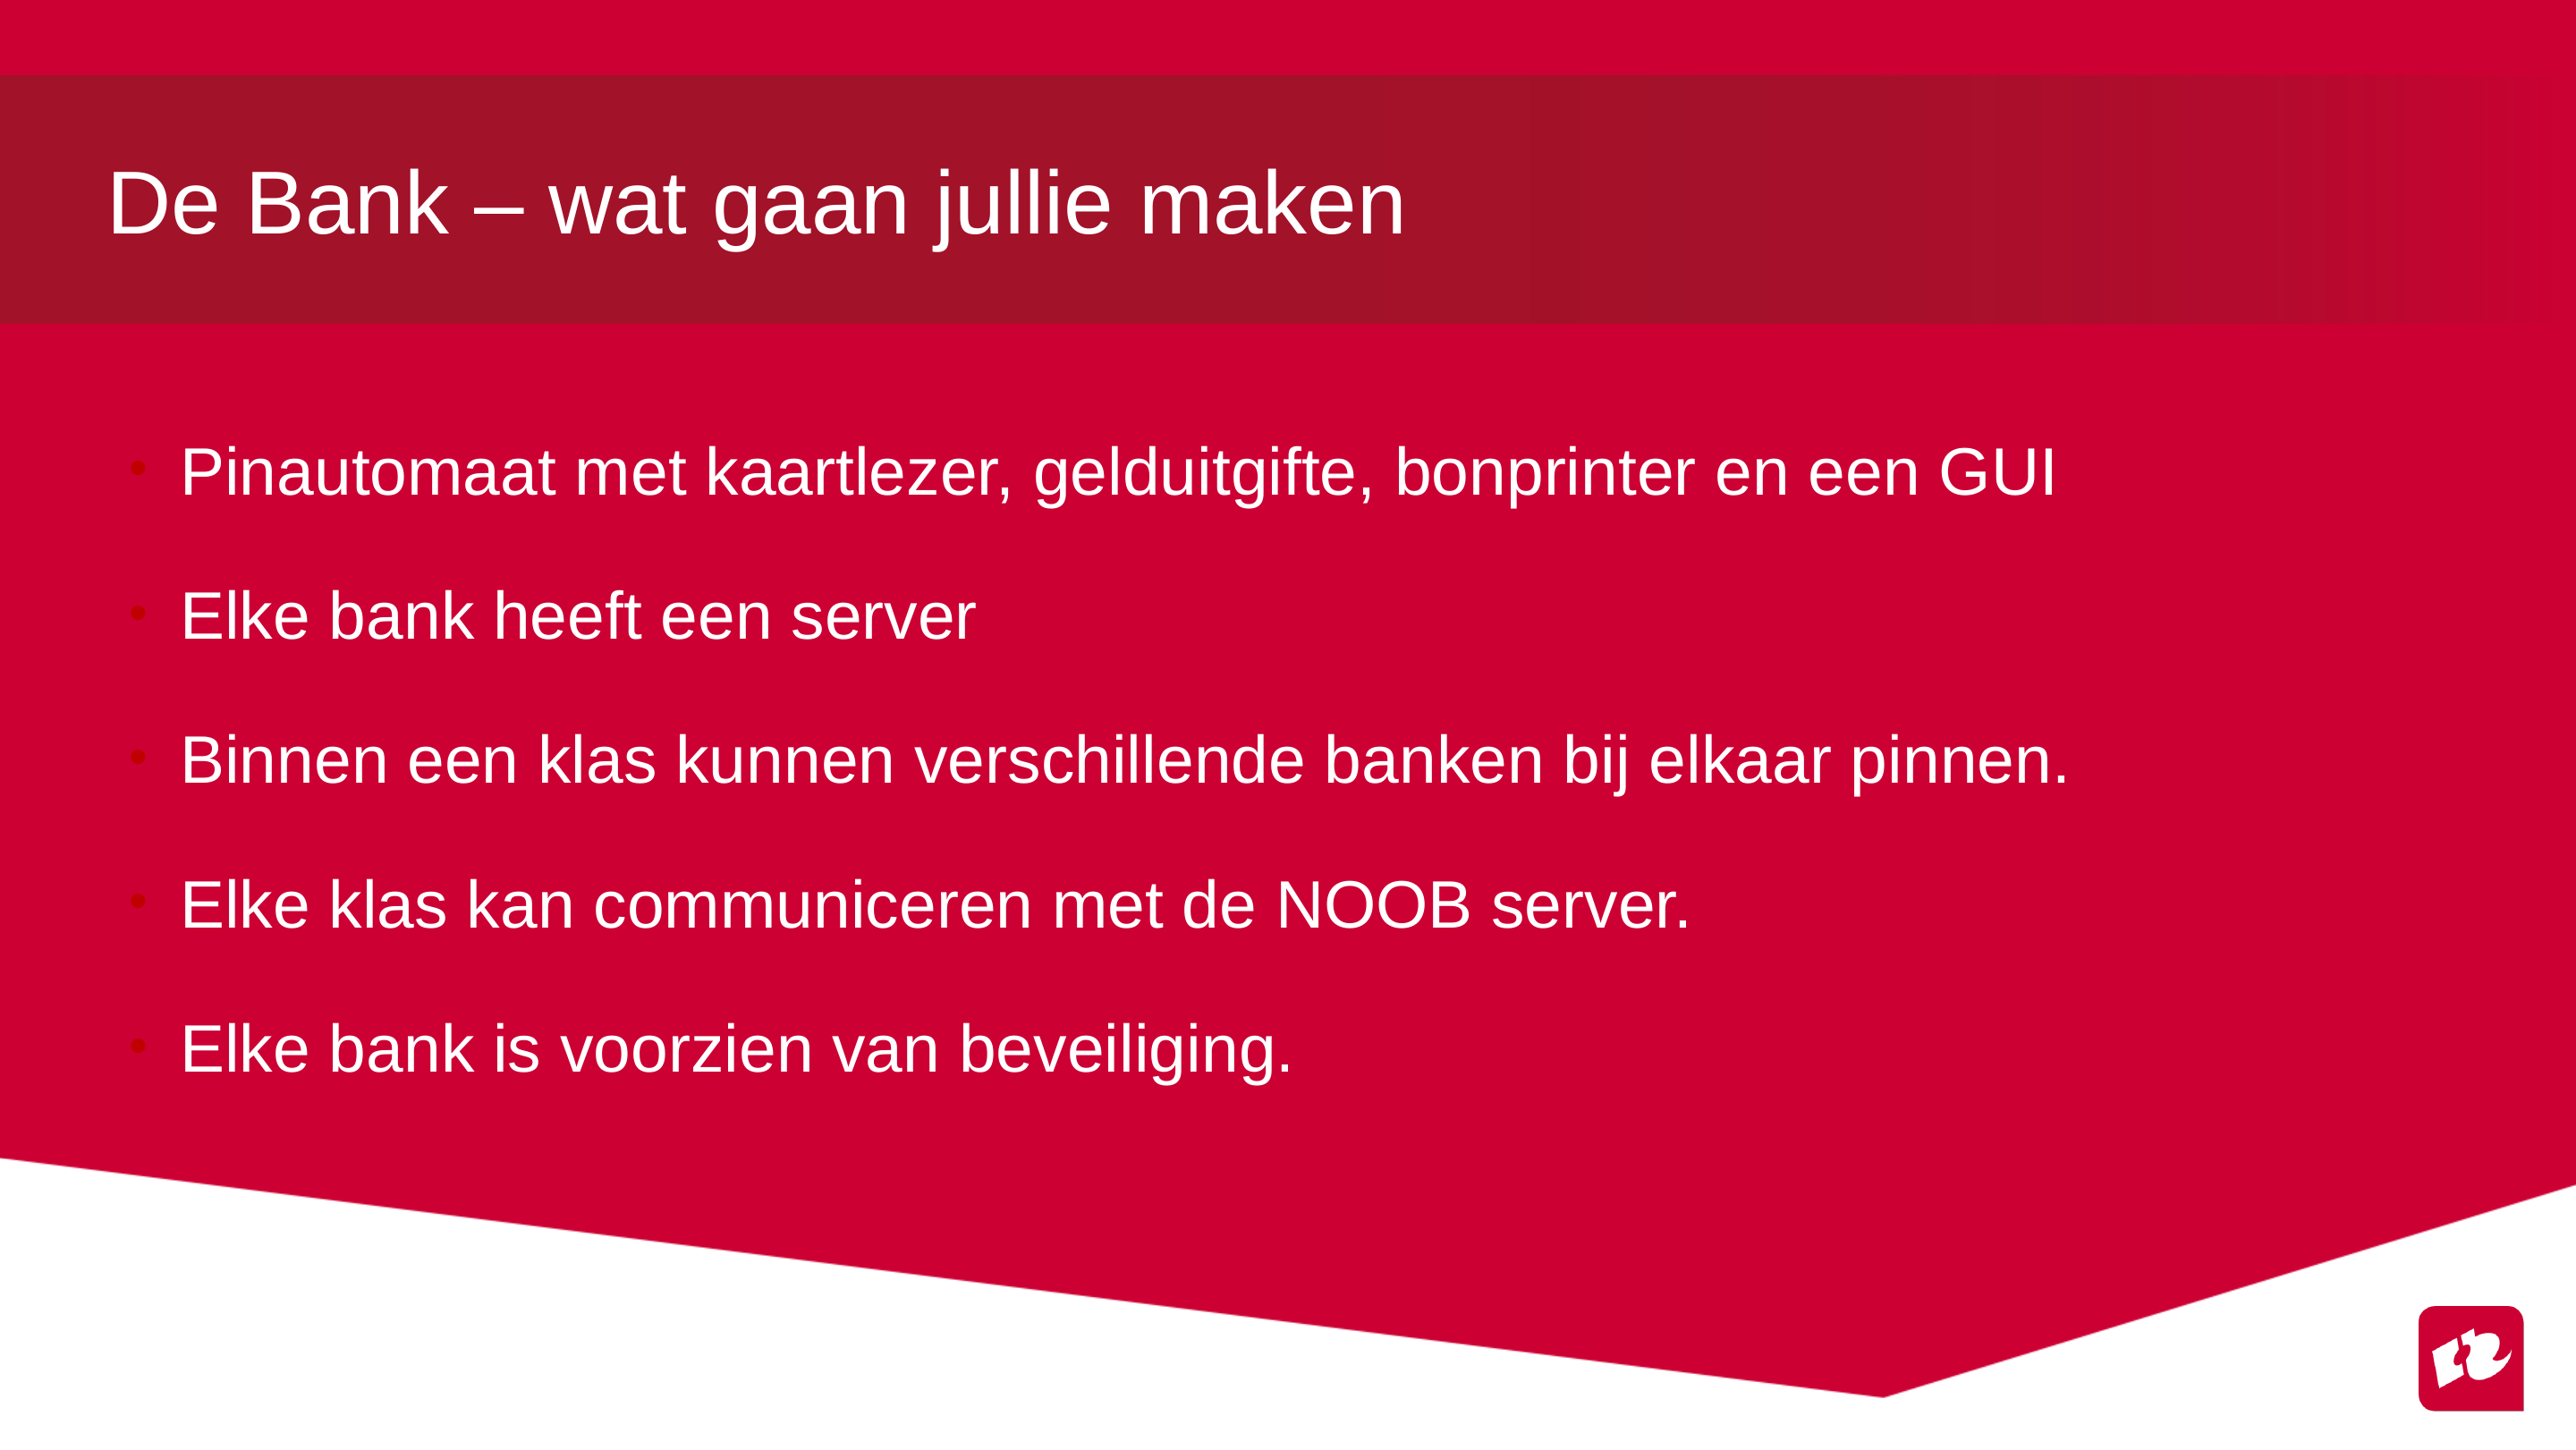

# De Bank – wat gaan jullie maken
Pinautomaat met kaartlezer, gelduitgifte, bonprinter en een GUI
Elke bank heeft een server
Binnen een klas kunnen verschillende banken bij elkaar pinnen.
Elke klas kan communiceren met de NOOB server.
Elke bank is voorzien van beveiliging.